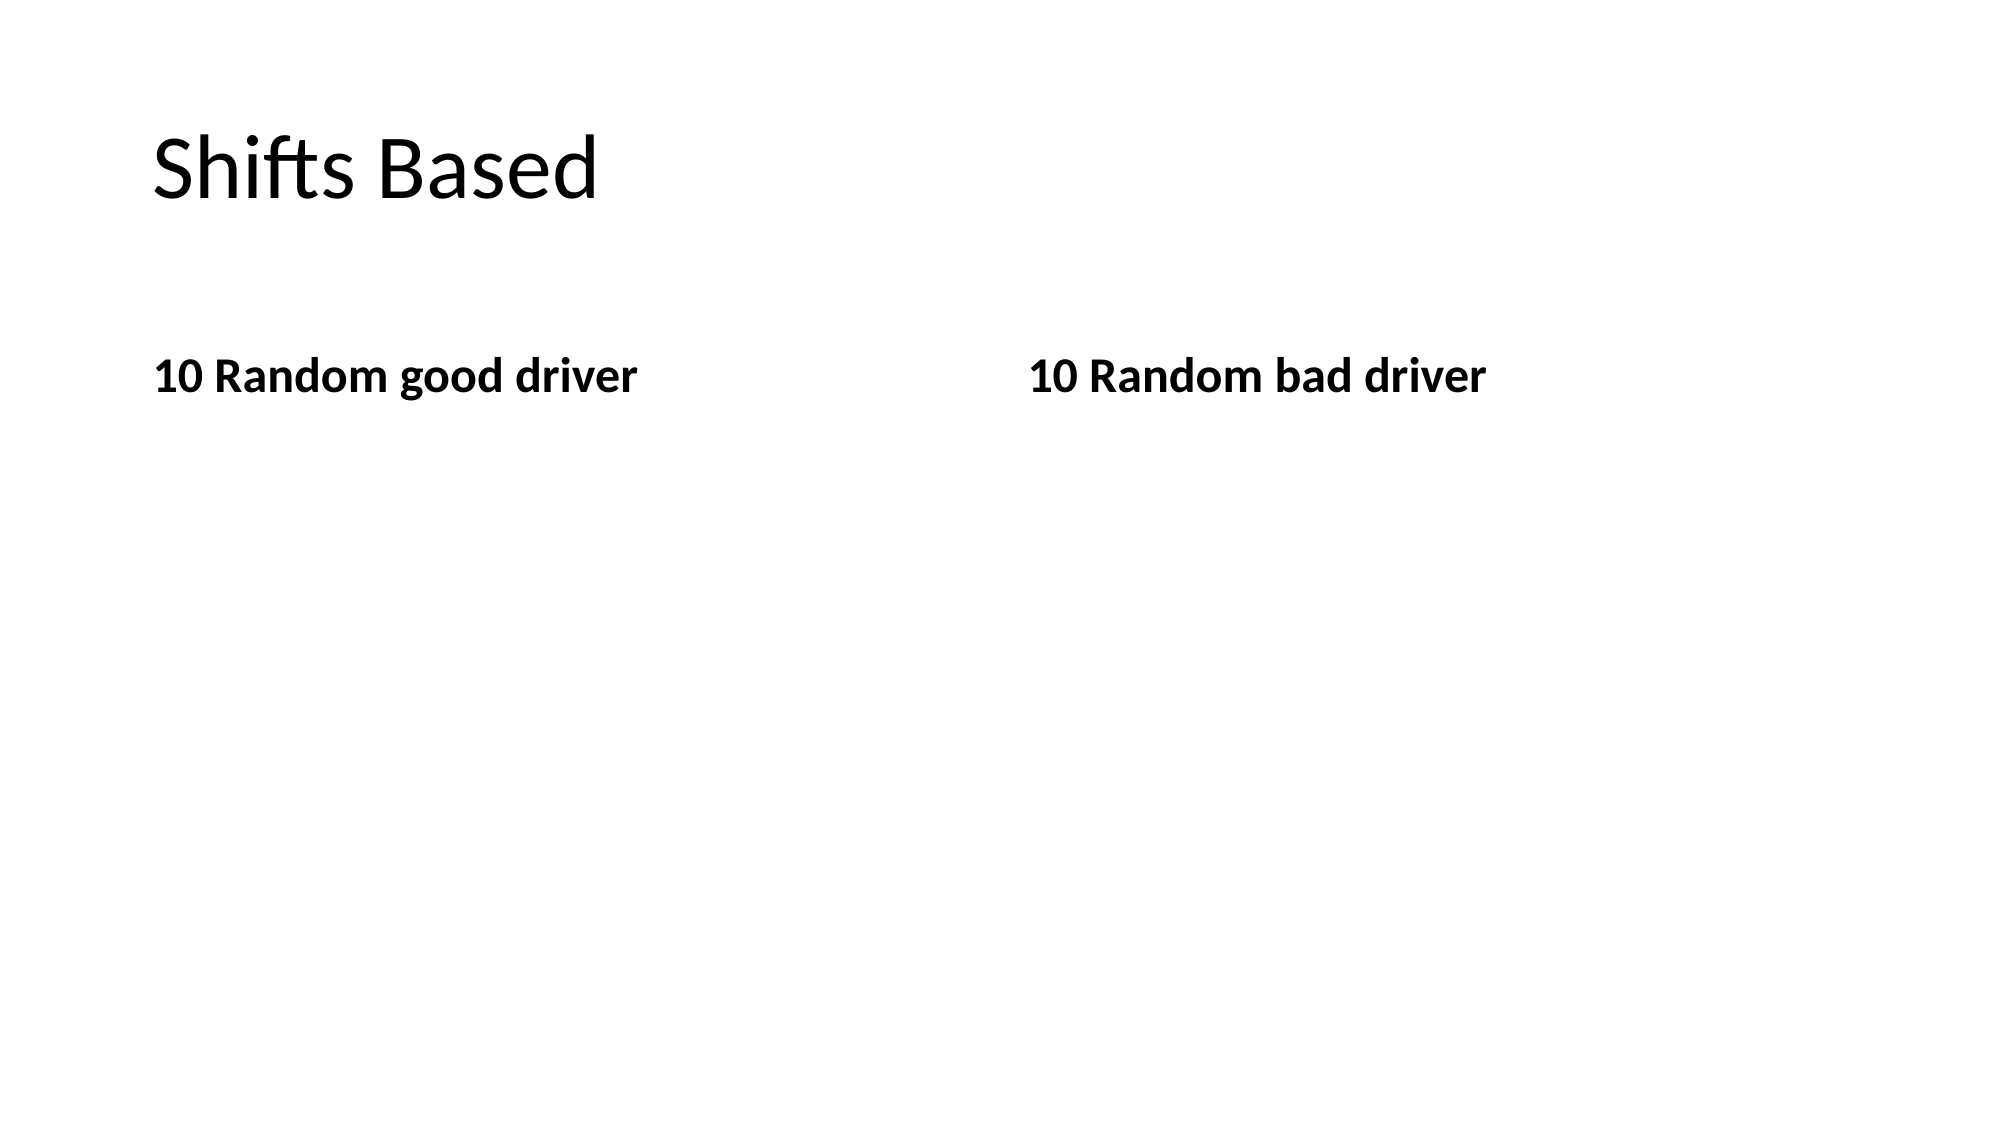

# Shifts Based
10 Random good driver
10 Random bad driver